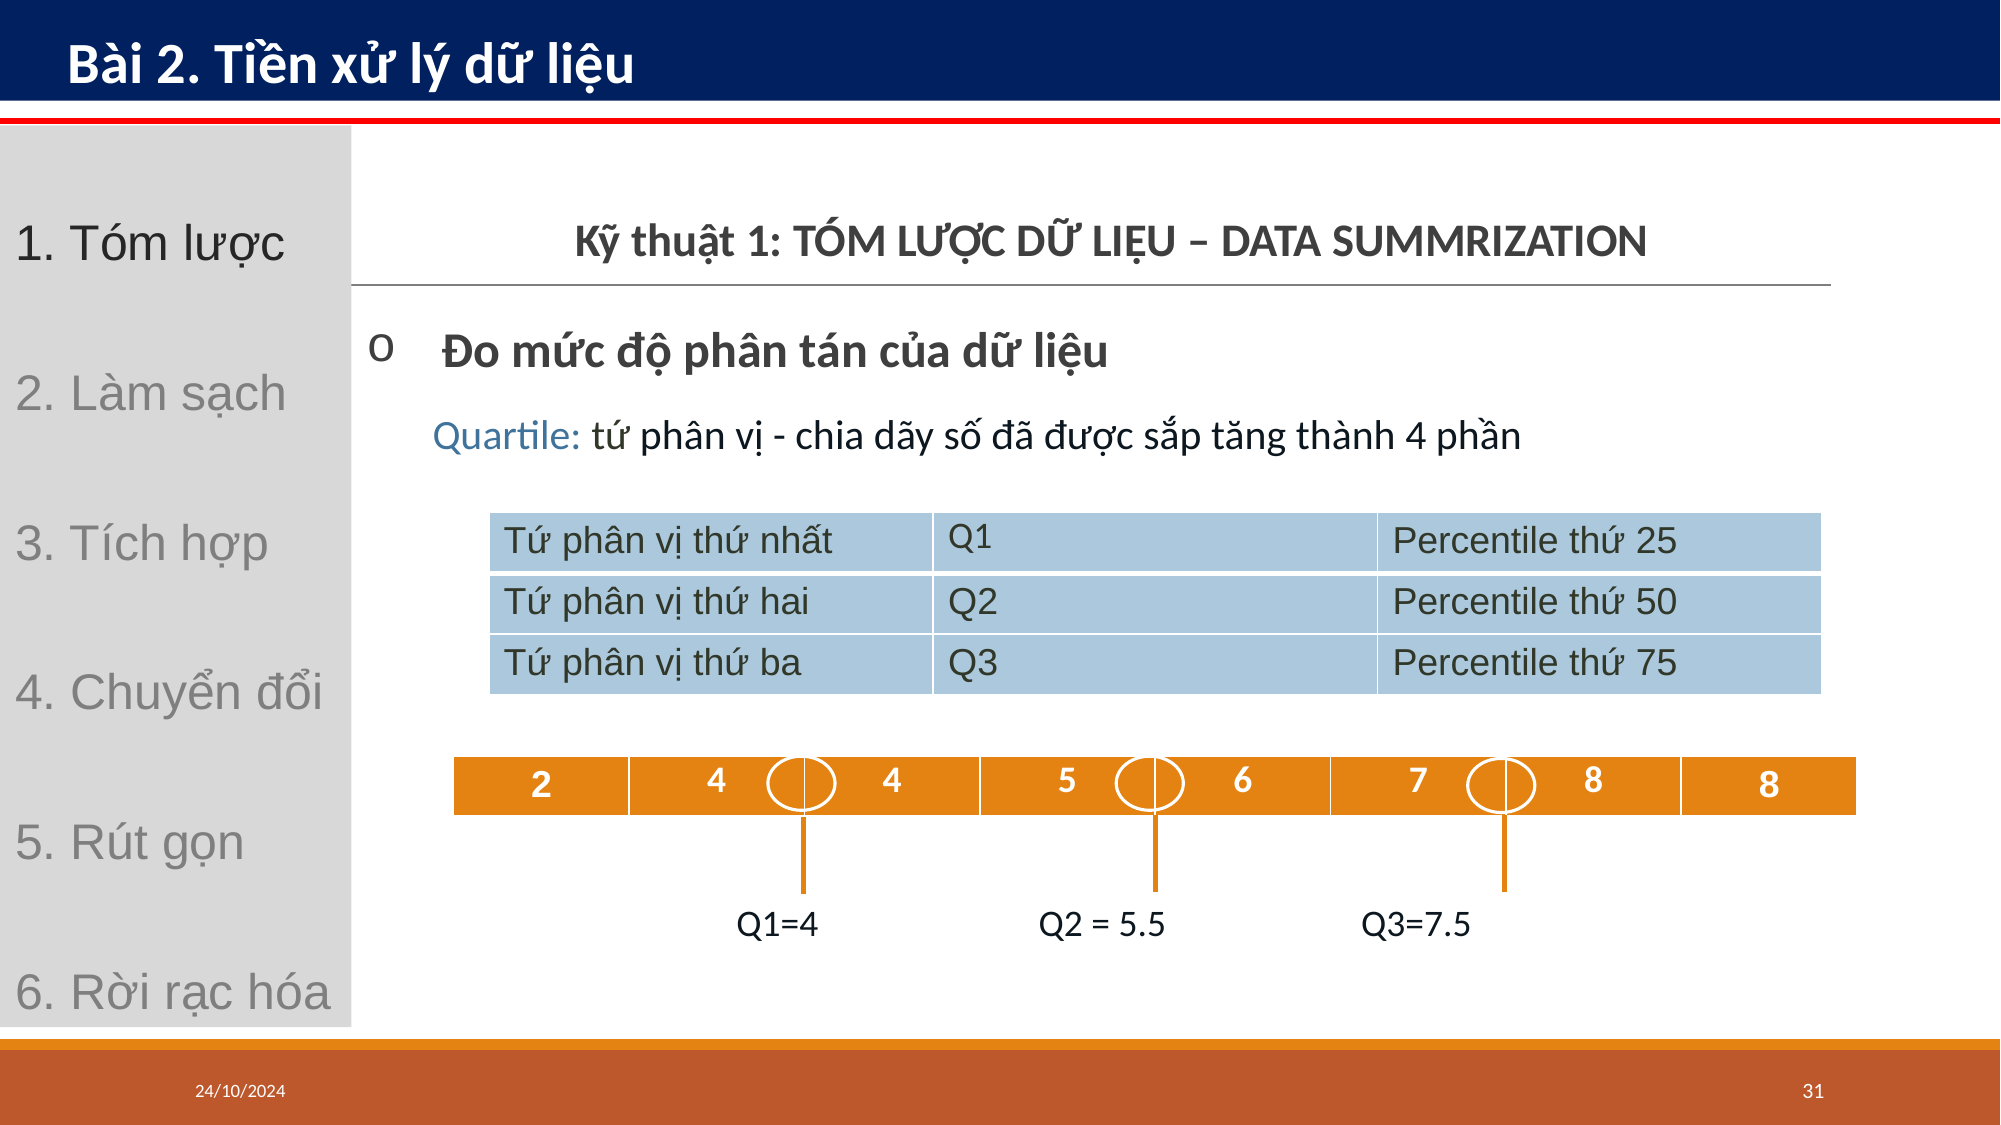

# Bài 2. Tiền xử lý dữ liệu
1. Tóm lược
2. Làm sạch
3. Tích hợp
4. Chuyển đổi
5. Rút gọn
6. Rời rạc hóa
Kỹ thuật 1: TÓM LƯỢC DỮ LIỆU – DATA SUMMRIZATION
Đo mức độ phân tán của dữ liệu
Quartile: tứ phân vị - chia dãy số đã được sắp tăng thành 4 phần
| Tứ phân vị thứ nhất | Q1 | Percentile thứ 25 |
| --- | --- | --- |
| Tứ phân vị thứ hai | Q2 | Percentile thứ 50 |
| Tứ phân vị thứ ba | Q3 | Percentile thứ 75 |

| 2 | 4 | 4 | 5 | 6 | 7 | 8 | 8 |
| --- | --- | --- | --- | --- | --- | --- | --- |

                Q1=4                          Q2 = 5.5                       Q3=7.5
24/10/2024
31